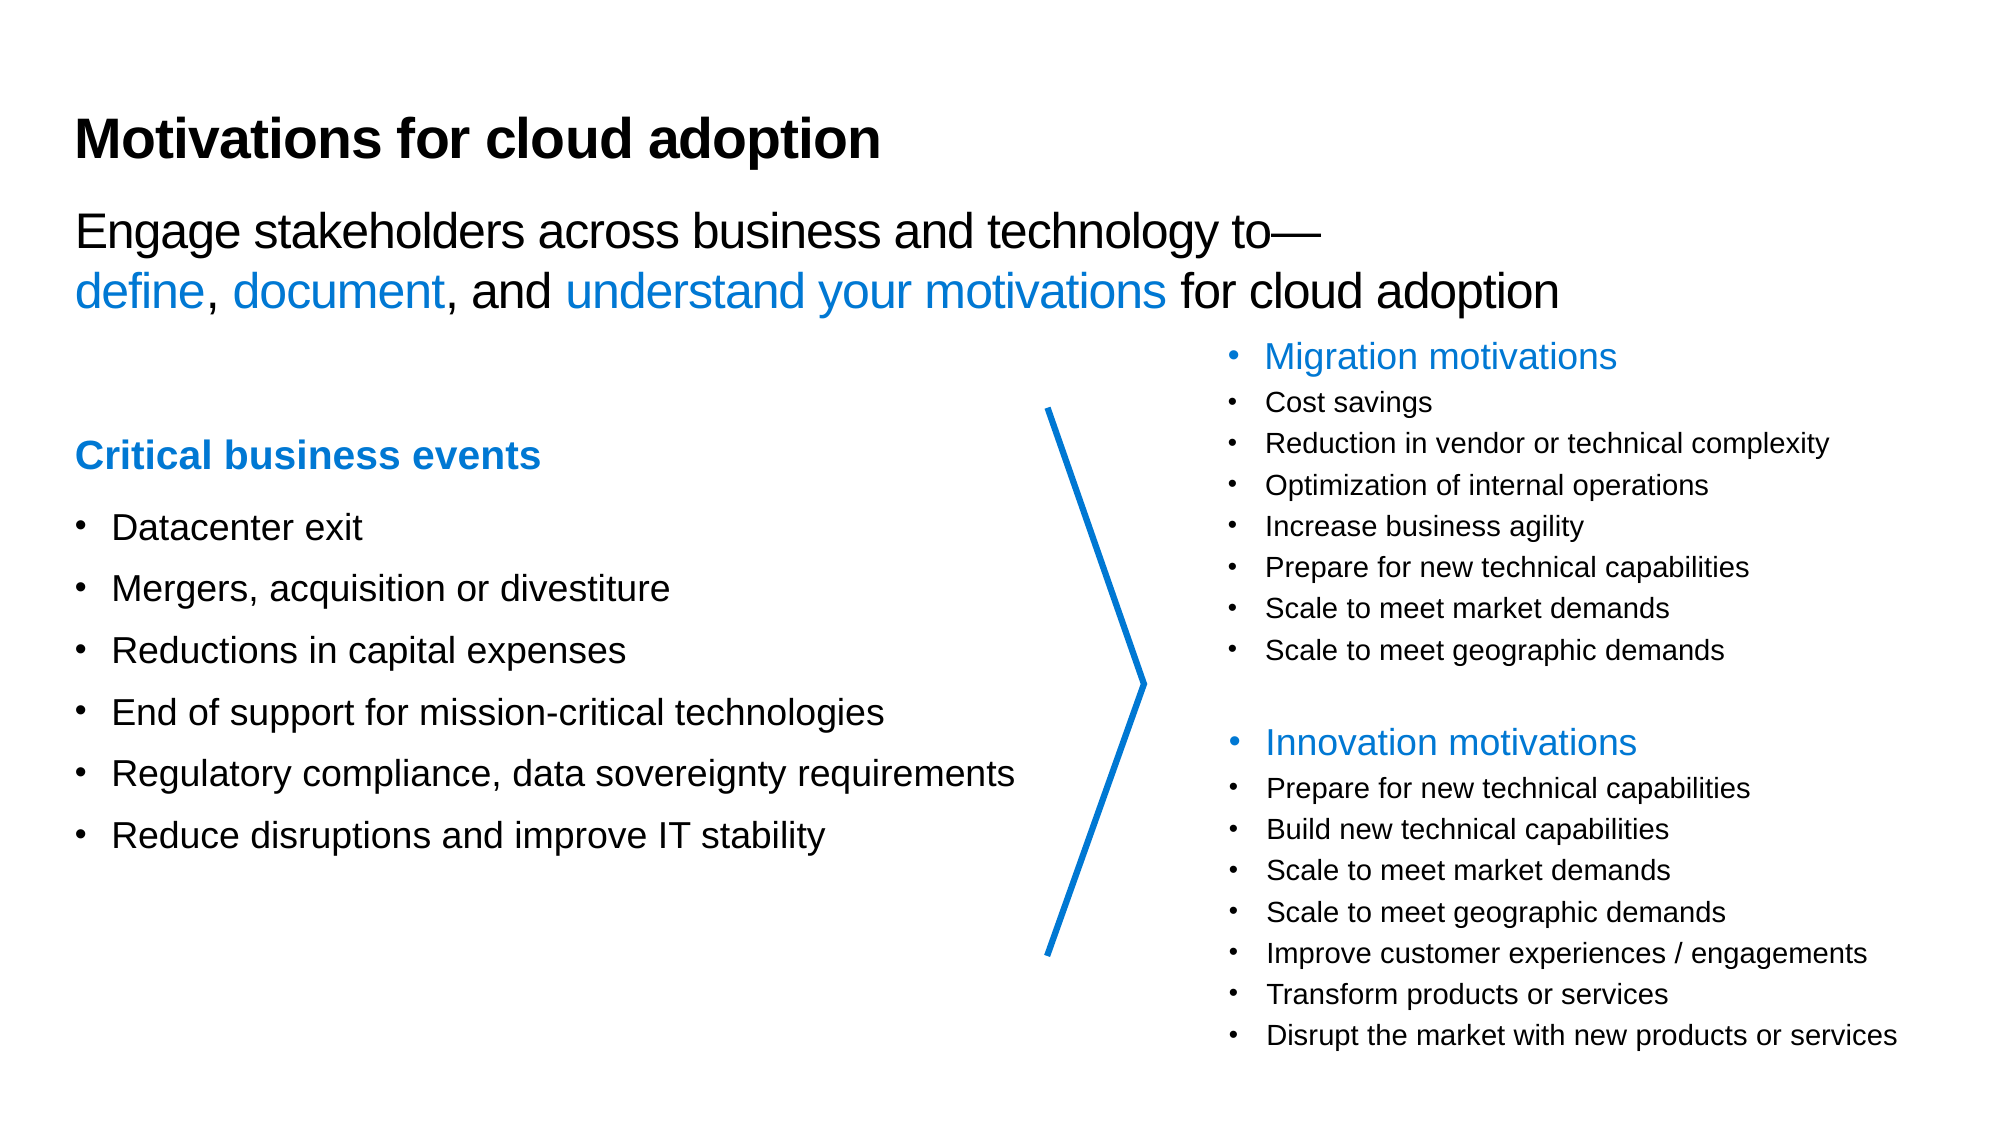

# Motivations for cloud adoption
Engage stakeholders across business and technology to—
define, document, and understand your motivations for cloud adoption
Migration motivations
Cost savings
Reduction in vendor or technical complexity
Optimization of internal operations
Increase business agility
Prepare for new technical capabilities
Scale to meet market demands
Scale to meet geographic demands

Critical business events
Datacenter exit
Mergers, acquisition or divestiture
Reductions in capital expenses
End of support for mission-critical technologies
Regulatory compliance, data sovereignty requirements
Reduce disruptions and improve IT stability
Innovation motivations
Prepare for new technical capabilities
Build new technical capabilities
Scale to meet market demands
Scale to meet geographic demands
Improve customer experiences / engagements
Transform products or services
Disrupt the market with new products or services